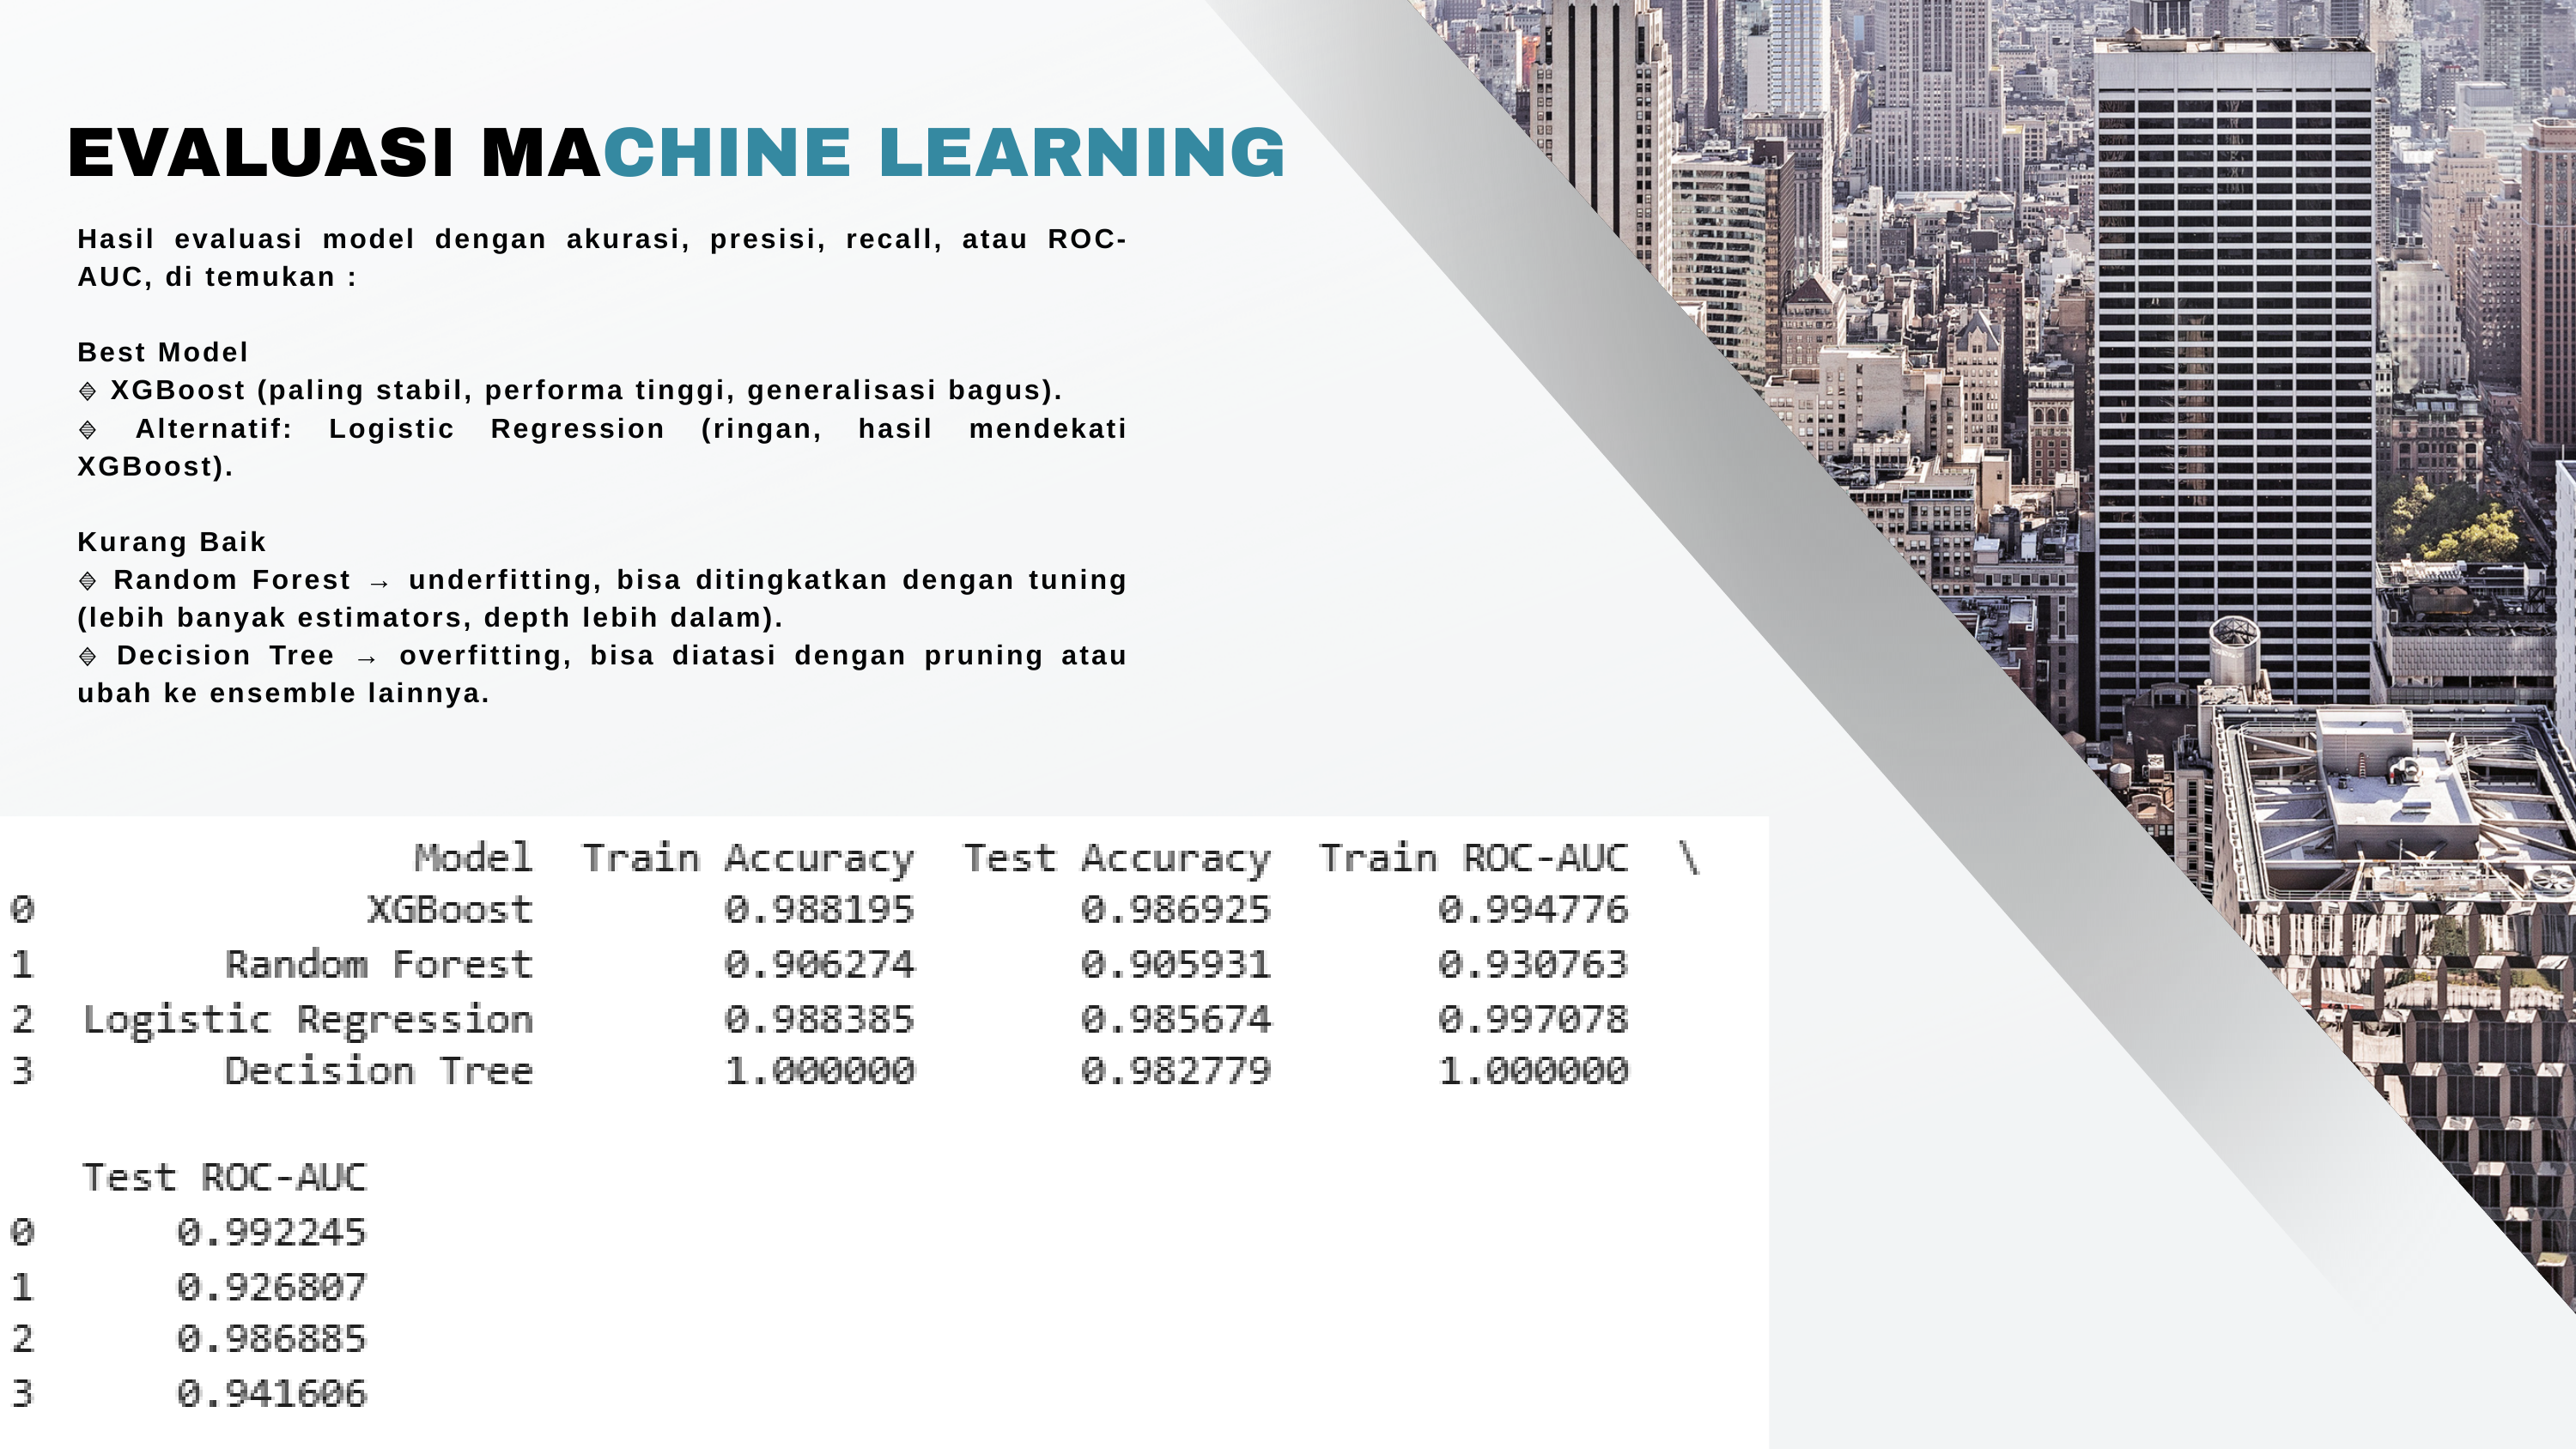

EVALUASI MACHINE LEARNING
Hasil evaluasi model dengan akurasi, presisi, recall, atau ROC-AUC, di temukan :

Best Model
🔹 XGBoost (paling stabil, performa tinggi, generalisasi bagus).
🔹 Alternatif: Logistic Regression (ringan, hasil mendekati XGBoost).

Kurang Baik
🔹 Random Forest → underfitting, bisa ditingkatkan dengan tuning (lebih banyak estimators, depth lebih dalam).
🔹 Decision Tree → overfitting, bisa diatasi dengan pruning atau ubah ke ensemble lainnya.